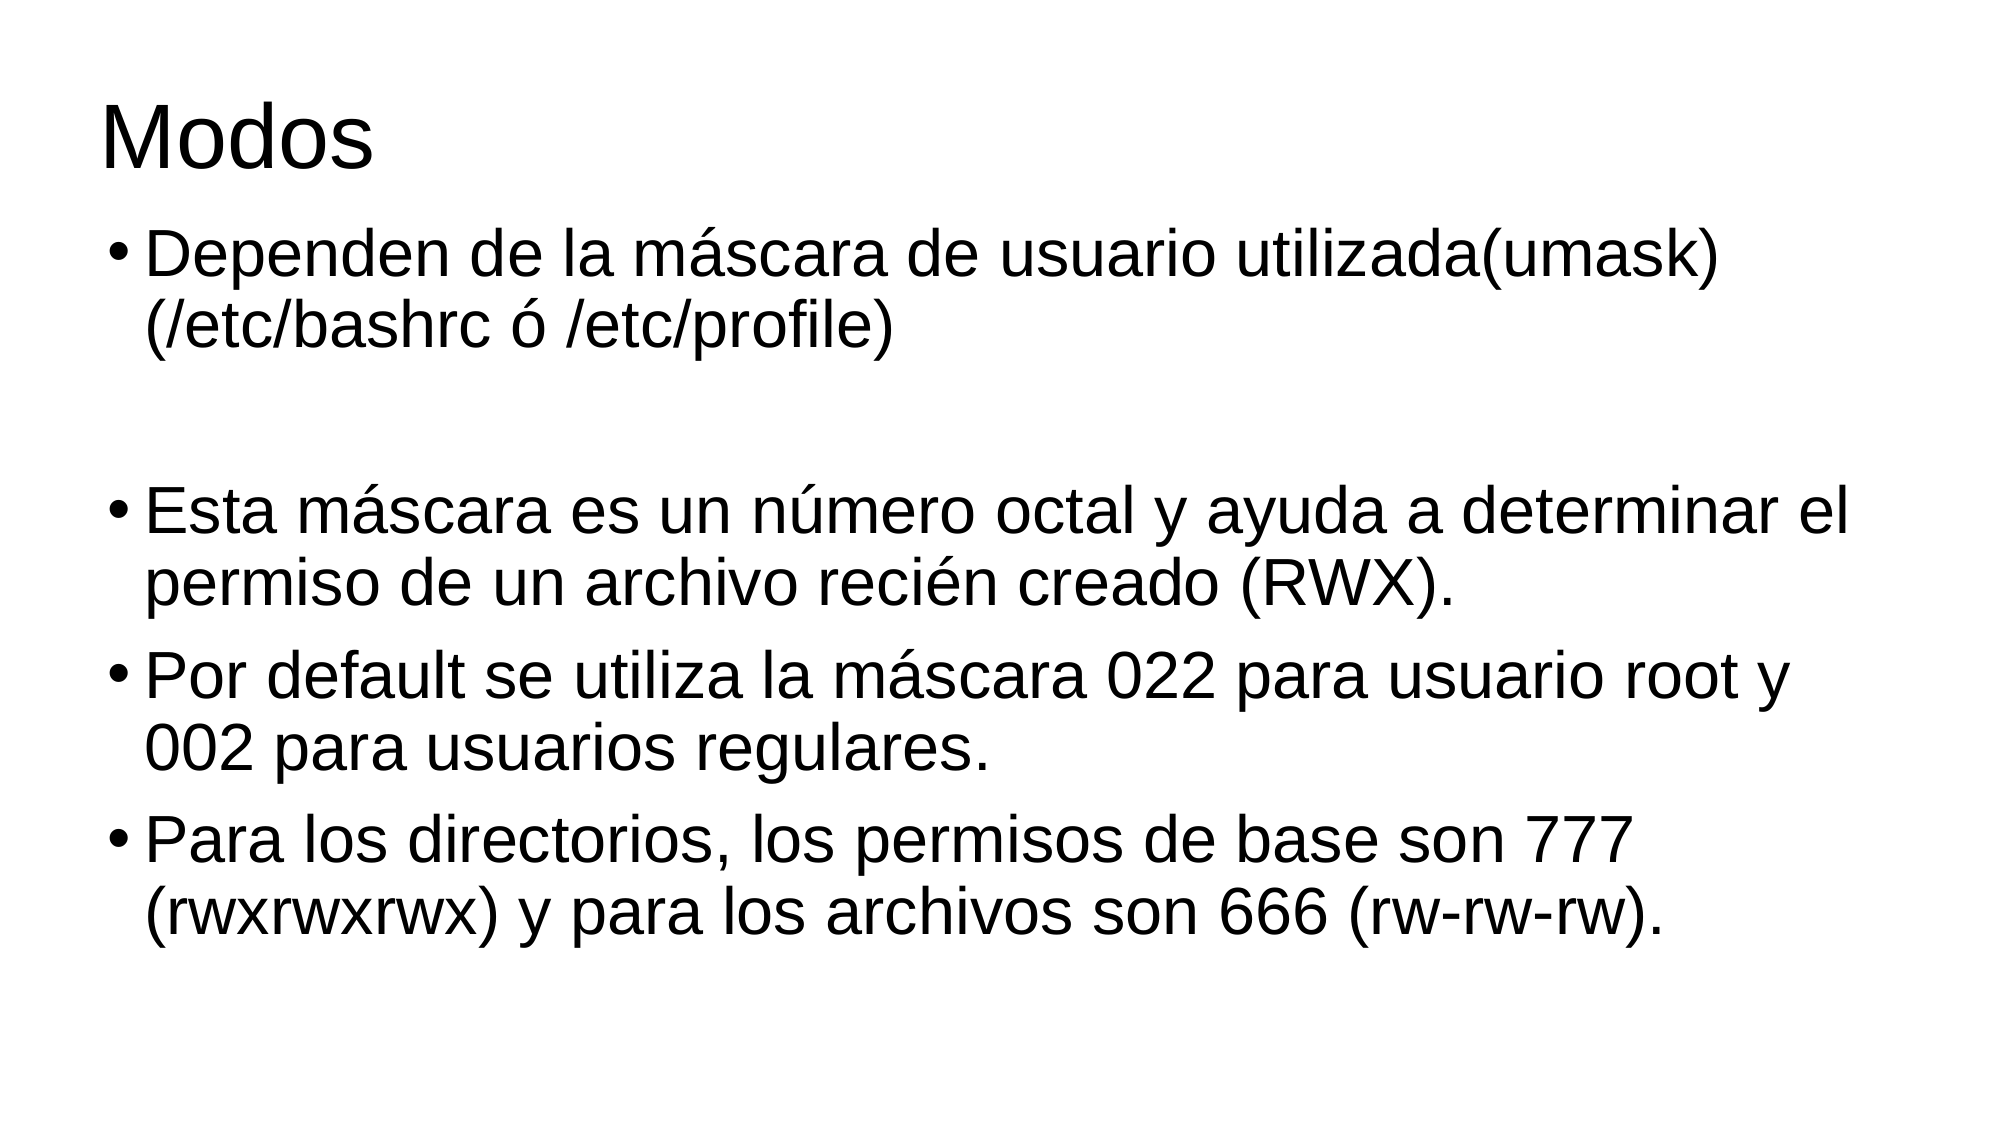

Modos
Dependen de la máscara de usuario utilizada(umask) (/etc/bashrc ó /etc/profile)

Esta máscara es un número octal y ayuda a determinar el permiso de un archivo recién creado (RWX).
Por default se utiliza la máscara 022 para usuario root y 002 para usuarios regulares.
Para los directorios, los permisos de base son 777 (rwxrwxrwx) y para los archivos son 666 (rw-rw-rw).